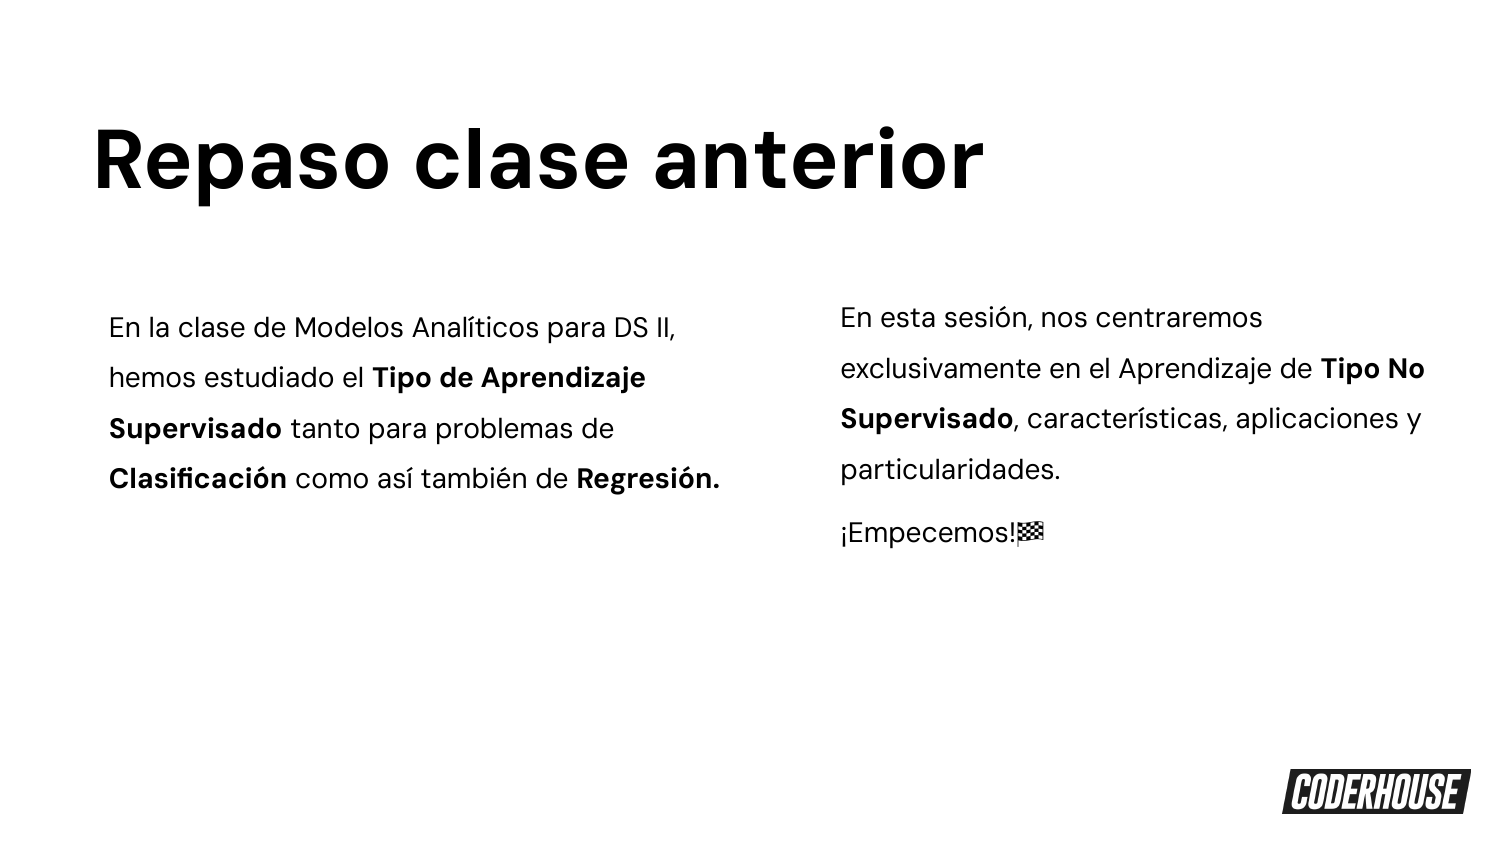

Repaso clase anterior
En esta sesión, nos centraremos exclusivamente en el Aprendizaje de Tipo No Supervisado, características, aplicaciones y particularidades.
¡Empecemos!🏁
En la clase de Modelos Analíticos para DS II,  hemos estudiado el Tipo de Aprendizaje Supervisado tanto para problemas de Clasificación como así también de Regresión.